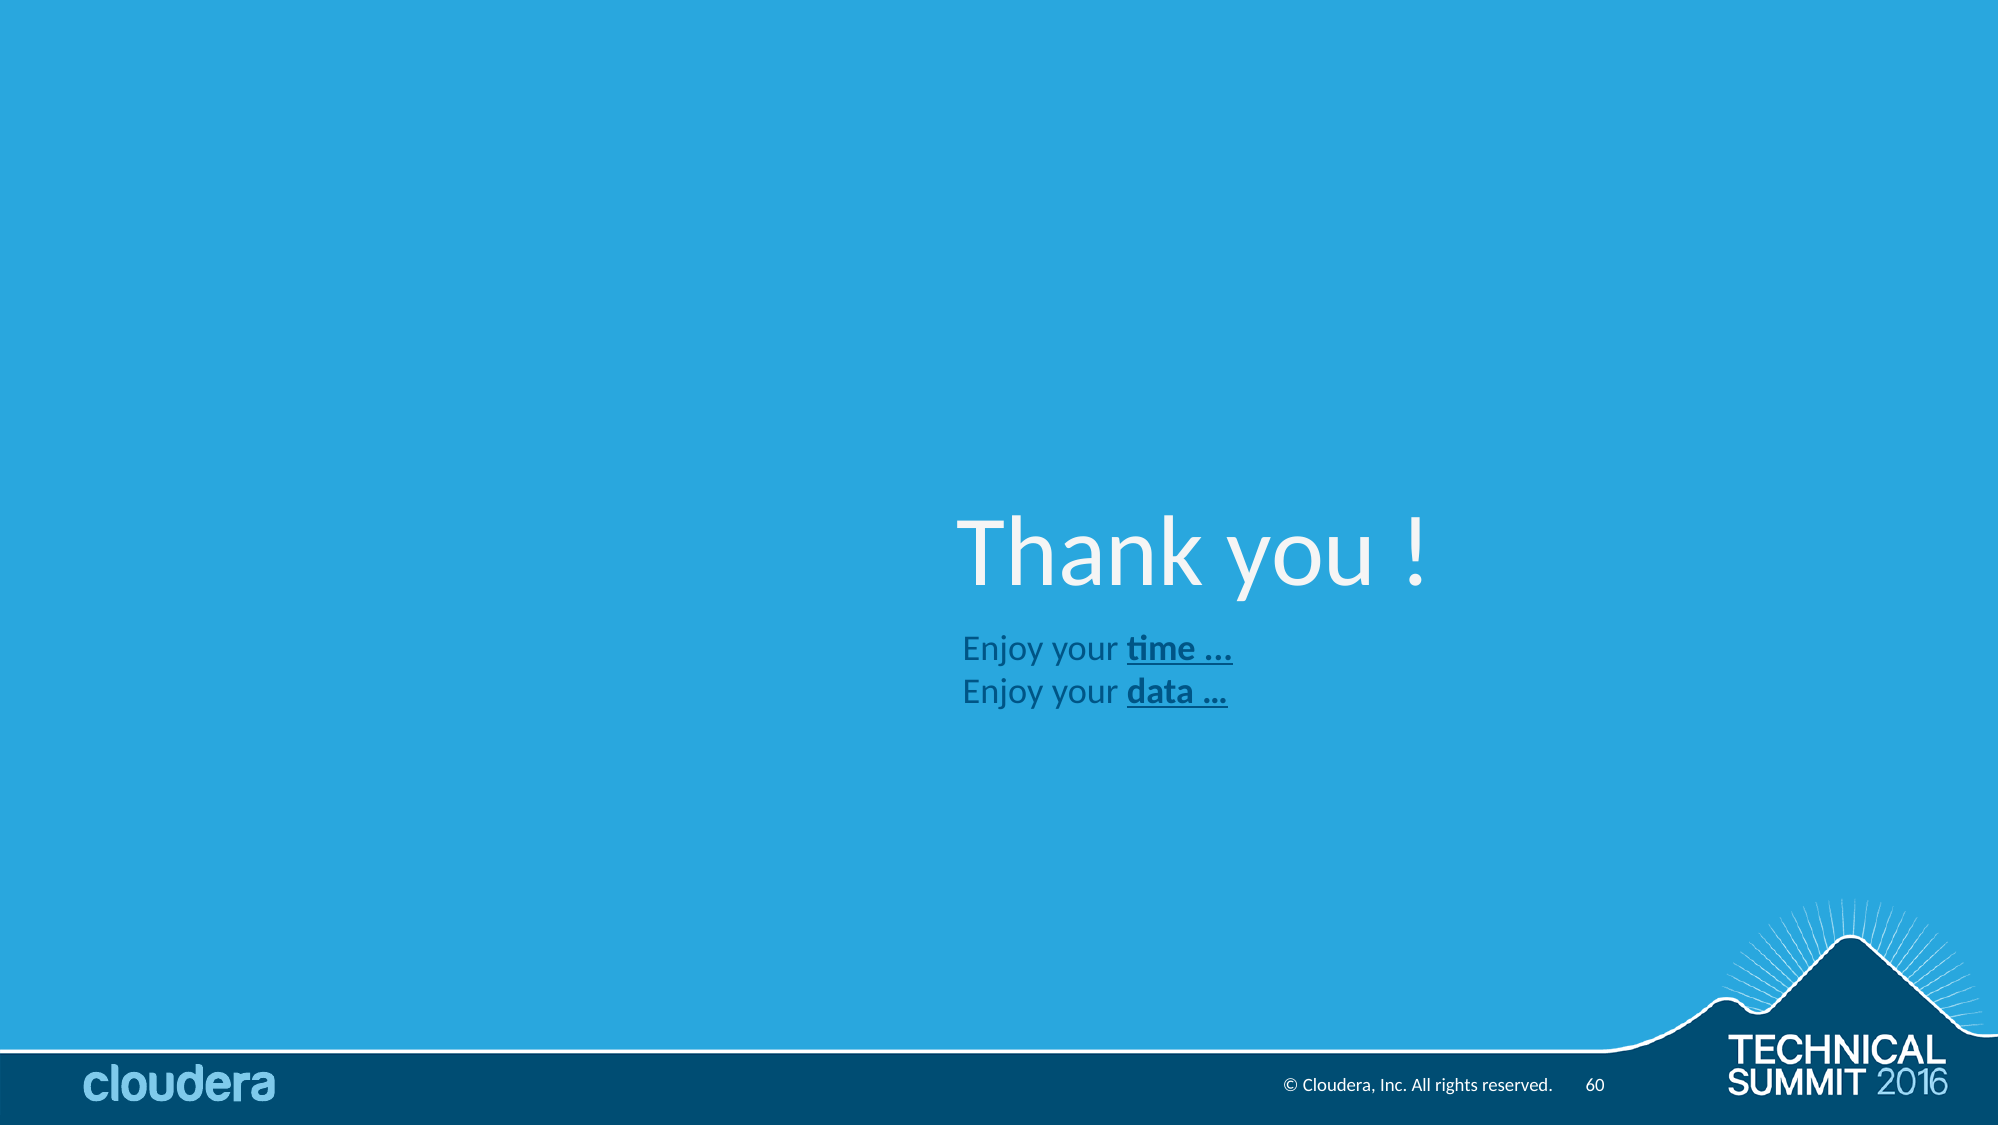

# Thank you !
Enjoy your time ...
Enjoy your data …